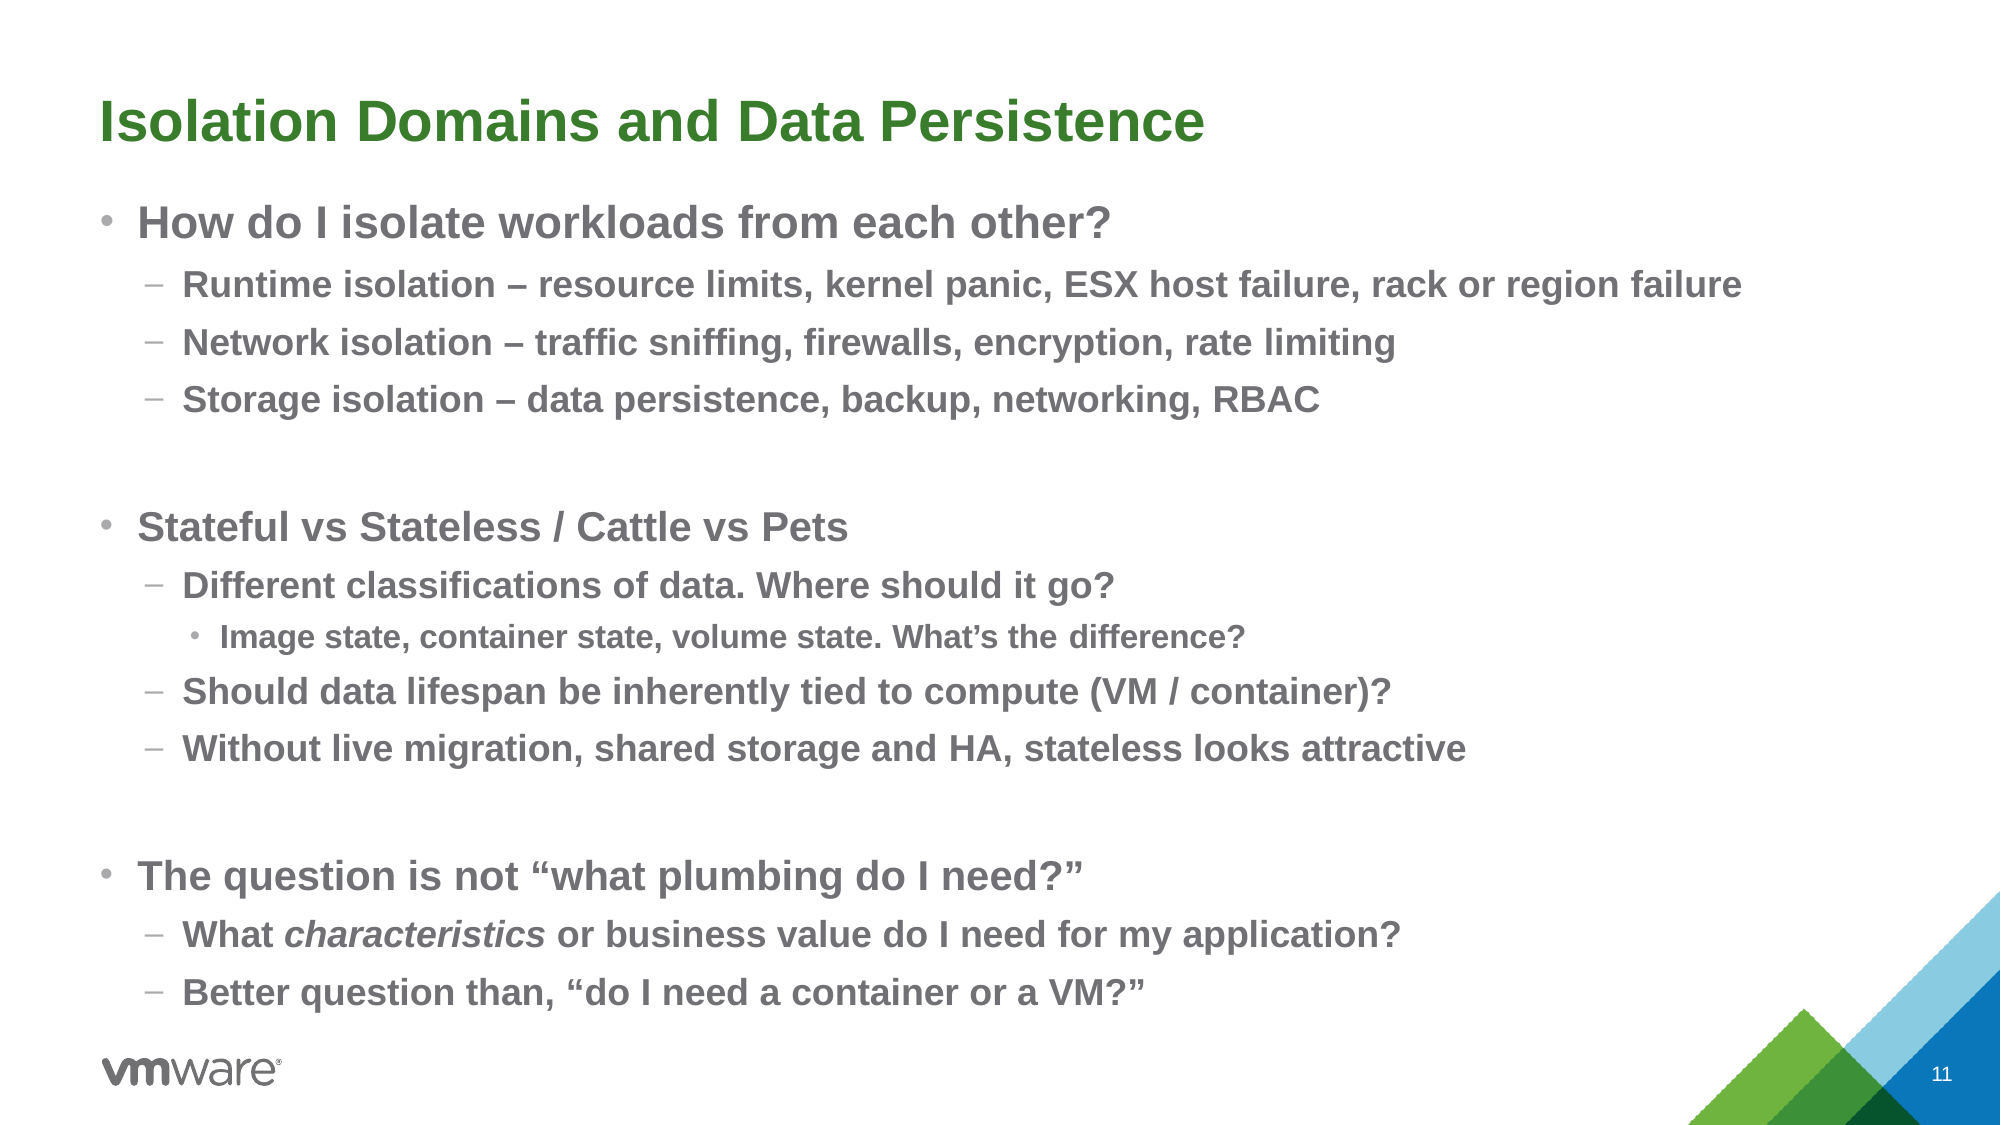

# Isolation Domains and Data Persistence
How do I isolate workloads from each other?
Runtime isolation – resource limits, kernel panic, ESX host failure, rack or region failure
Network isolation – traffic sniffing, firewalls, encryption, rate limiting
Storage isolation – data persistence, backup, networking, RBAC

Stateful vs Stateless / Cattle vs Pets
Different classifications of data. Where should it go?
Image state, container state, volume state. What’s the difference?
Should data lifespan be inherently tied to compute (VM / container)?
Without live migration, shared storage and HA, stateless looks attractive

The question is not “what plumbing do I need?”
What characteristics or business value do I need for my application?
Better question than, “do I need a container or a VM?”
11